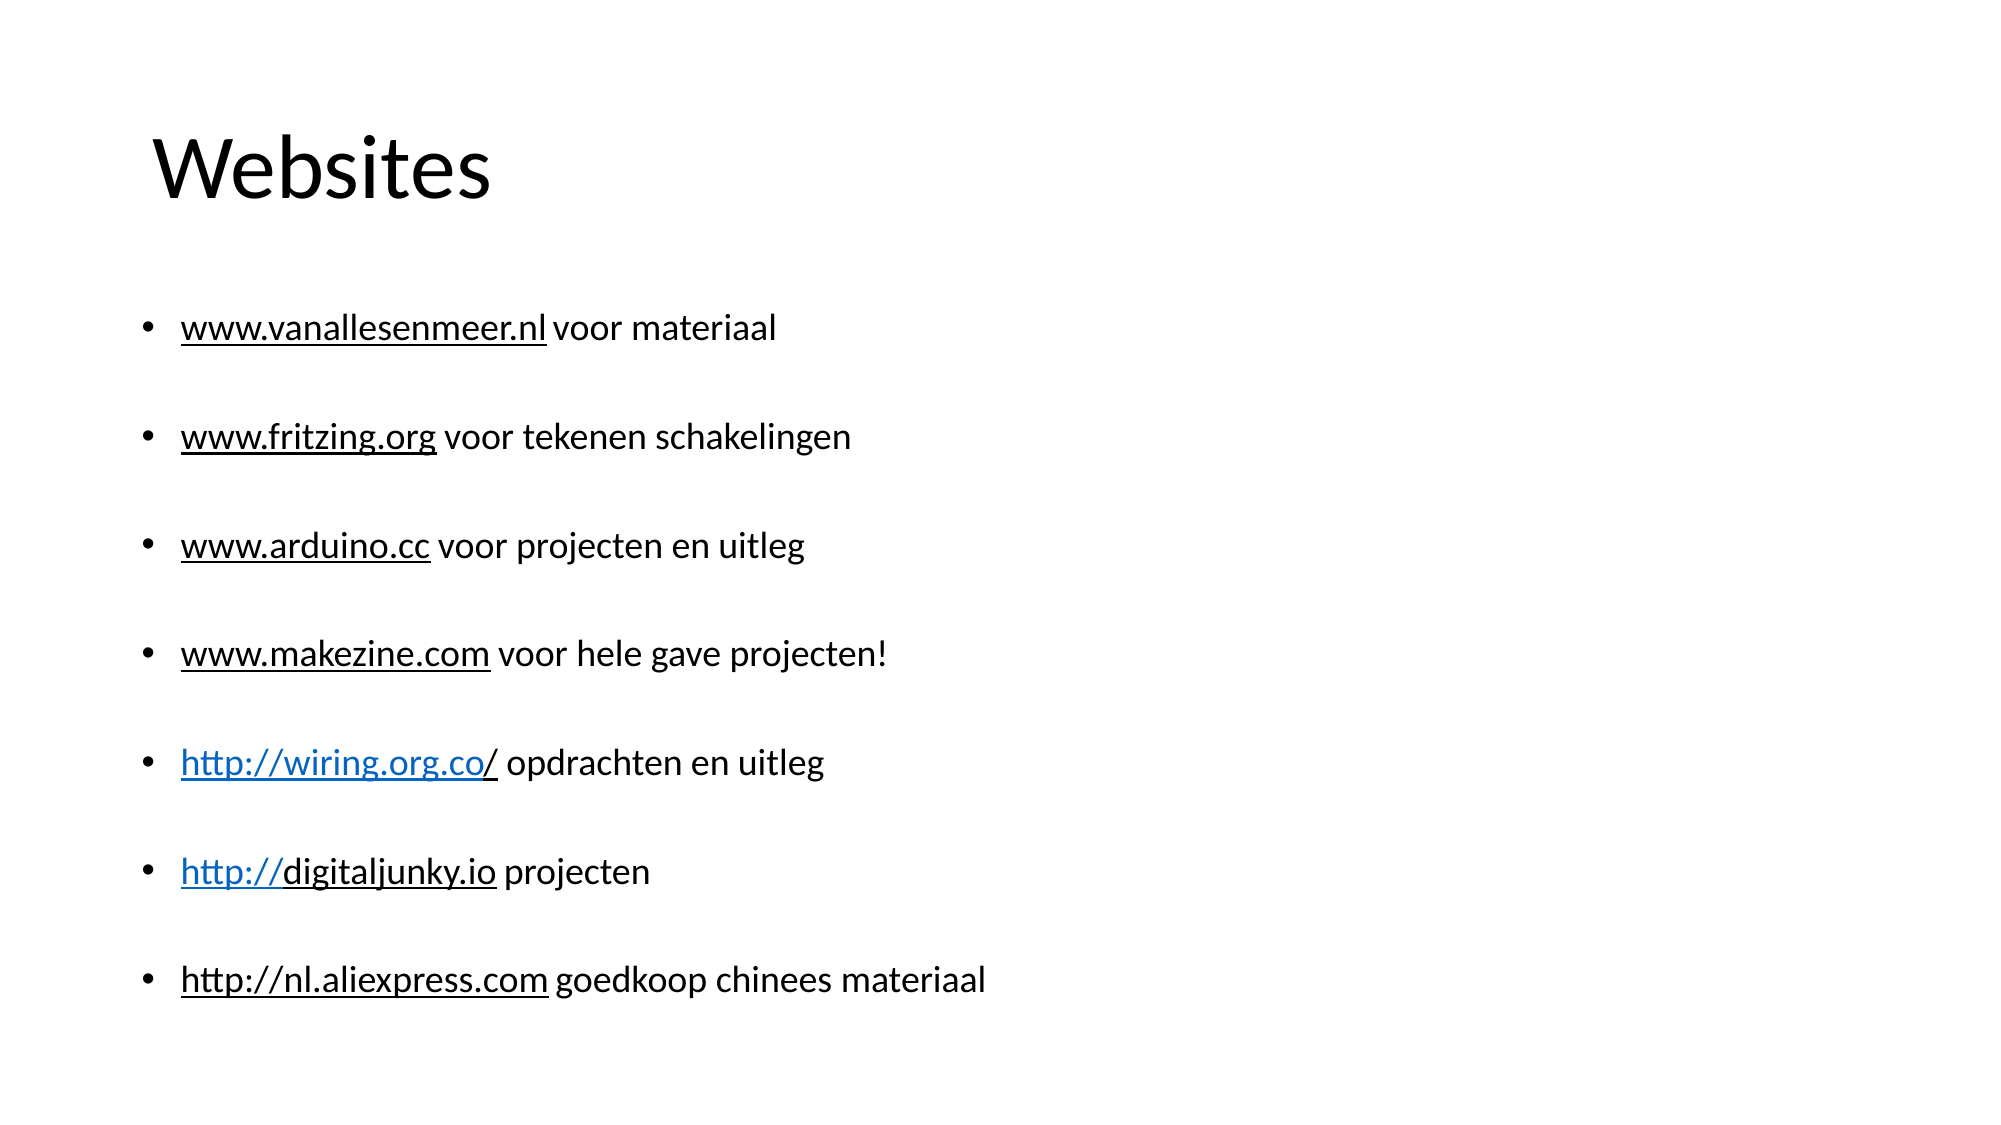

# Websites
www.vanallesenmeer.nl voor materiaal

www.fritzing.org voor tekenen schakelingen

www.arduino.cc voor projecten en uitleg

www.makezine.com voor hele gave projecten!

http://wiring.org.co/ opdrachten en uitleg

http://digitaljunky.io projecten

http://nl.aliexpress.com goedkoop chinees materiaal